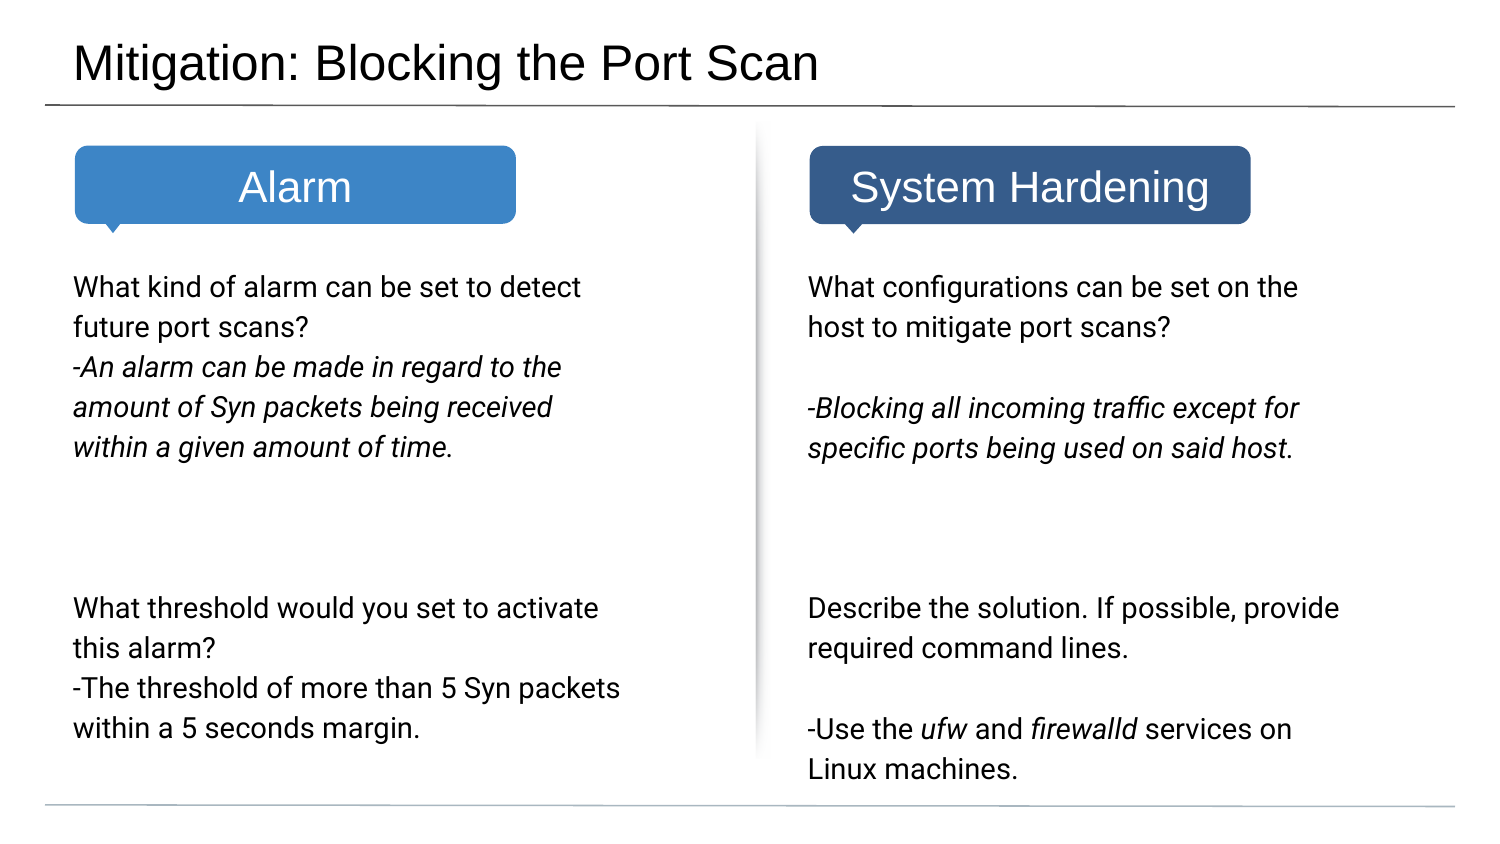

# Mitigation: Blocking the Port Scan
What kind of alarm can be set to detect future port scans?
-An alarm can be made in regard to the amount of Syn packets being received within a given amount of time.

What threshold would you set to activate this alarm?
-The threshold of more than 5 Syn packets within a 5 seconds margin.
What configurations can be set on the host to mitigate port scans?

-Blocking all incoming traffic except for specific ports being used on said host.

Describe the solution. If possible, provide required command lines.

-Use the ufw and firewalld services on Linux machines.